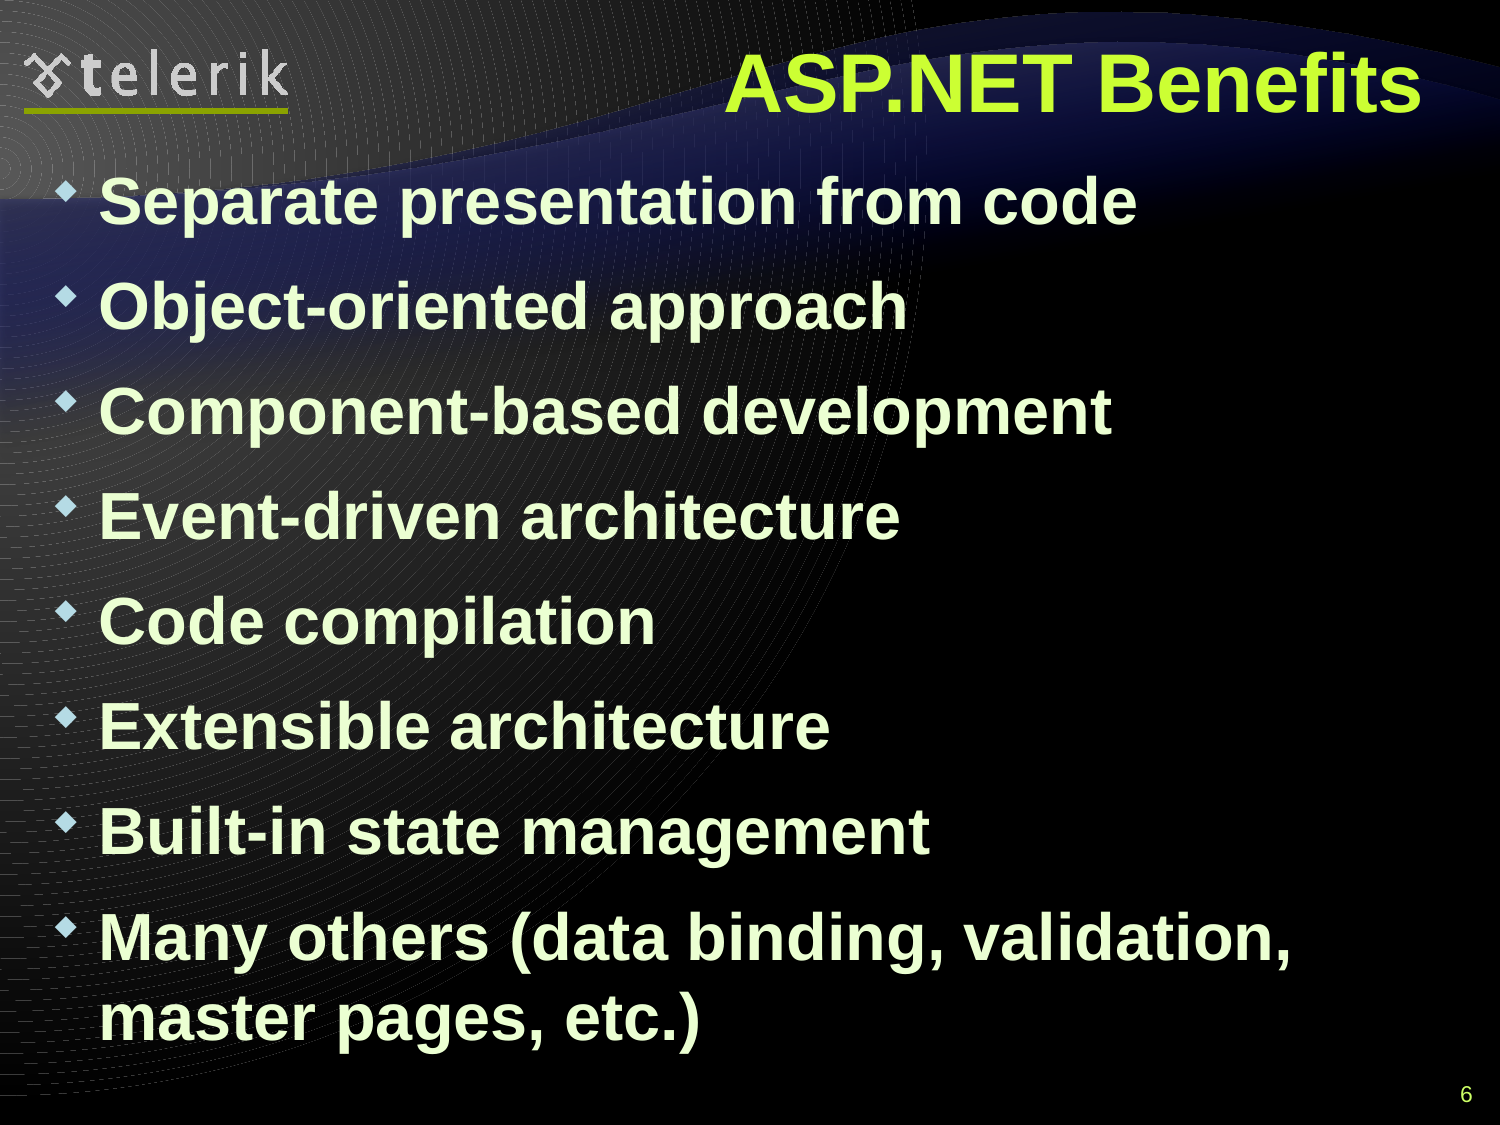

# ASP.NET Benefits
Separate presentation from code
Object-oriented approach
Component-based development
Event-driven architecture
Code compilation
Extensible architecture
Built-in state management
Many others (data binding, validation, master pages, etc.)
6